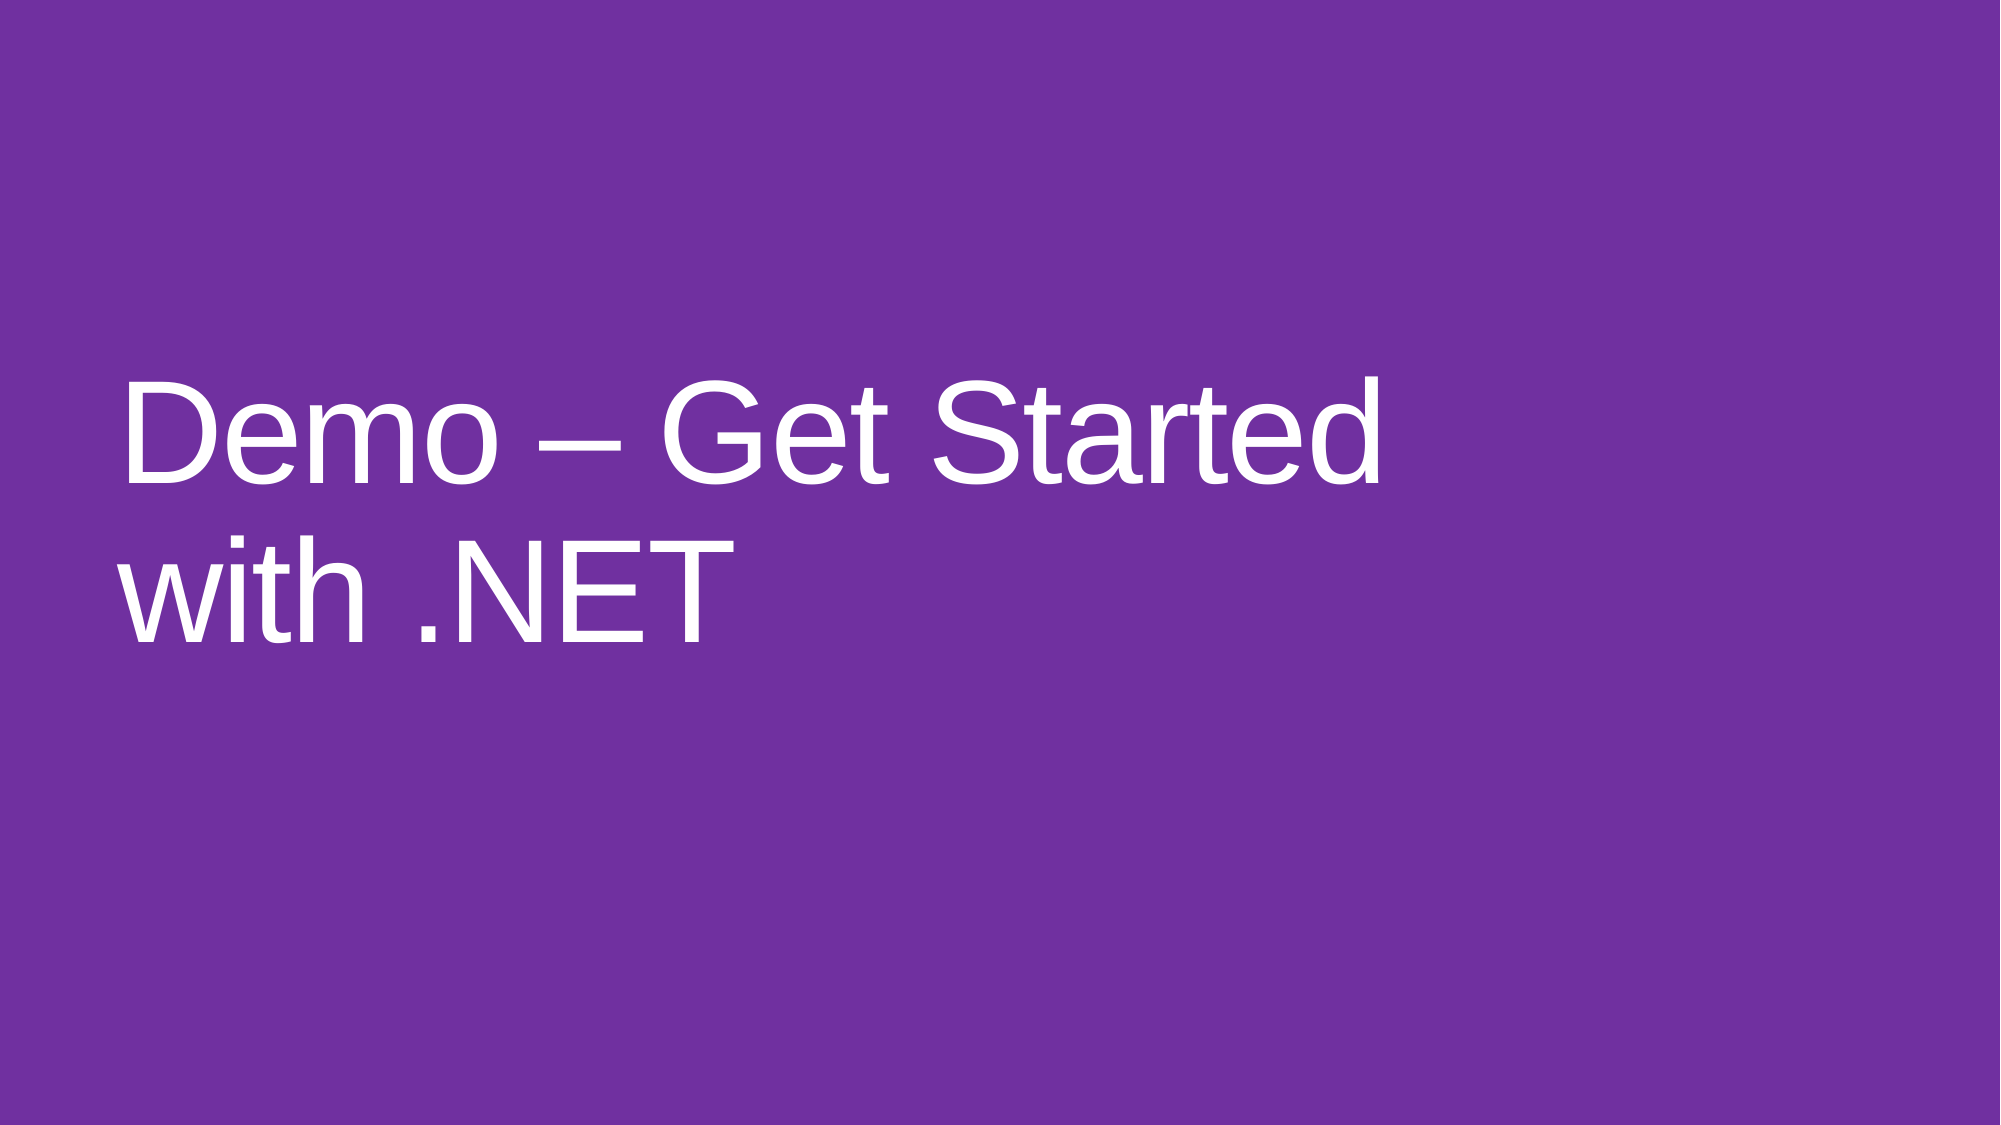

# Demo – Get Started with .NET